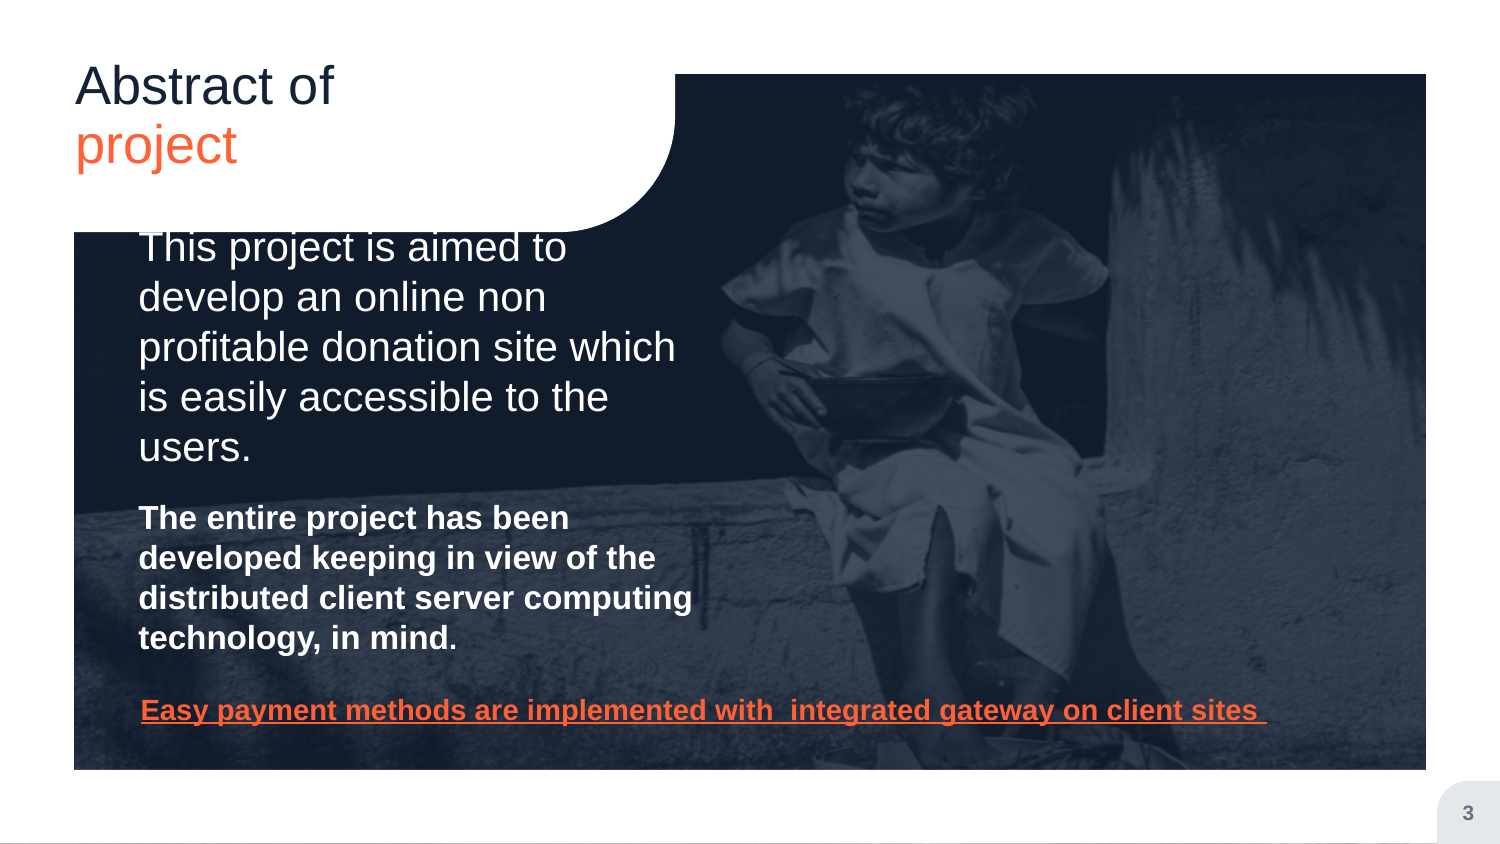

# Abstract of project
This project is aimed to develop an online non profitable donation site which is easily accessible to the users.

The entire project has been developed keeping in view of the distributed client server computing technology, in mind.
Easy payment methods are implemented with  integrated gateway on client sites

3